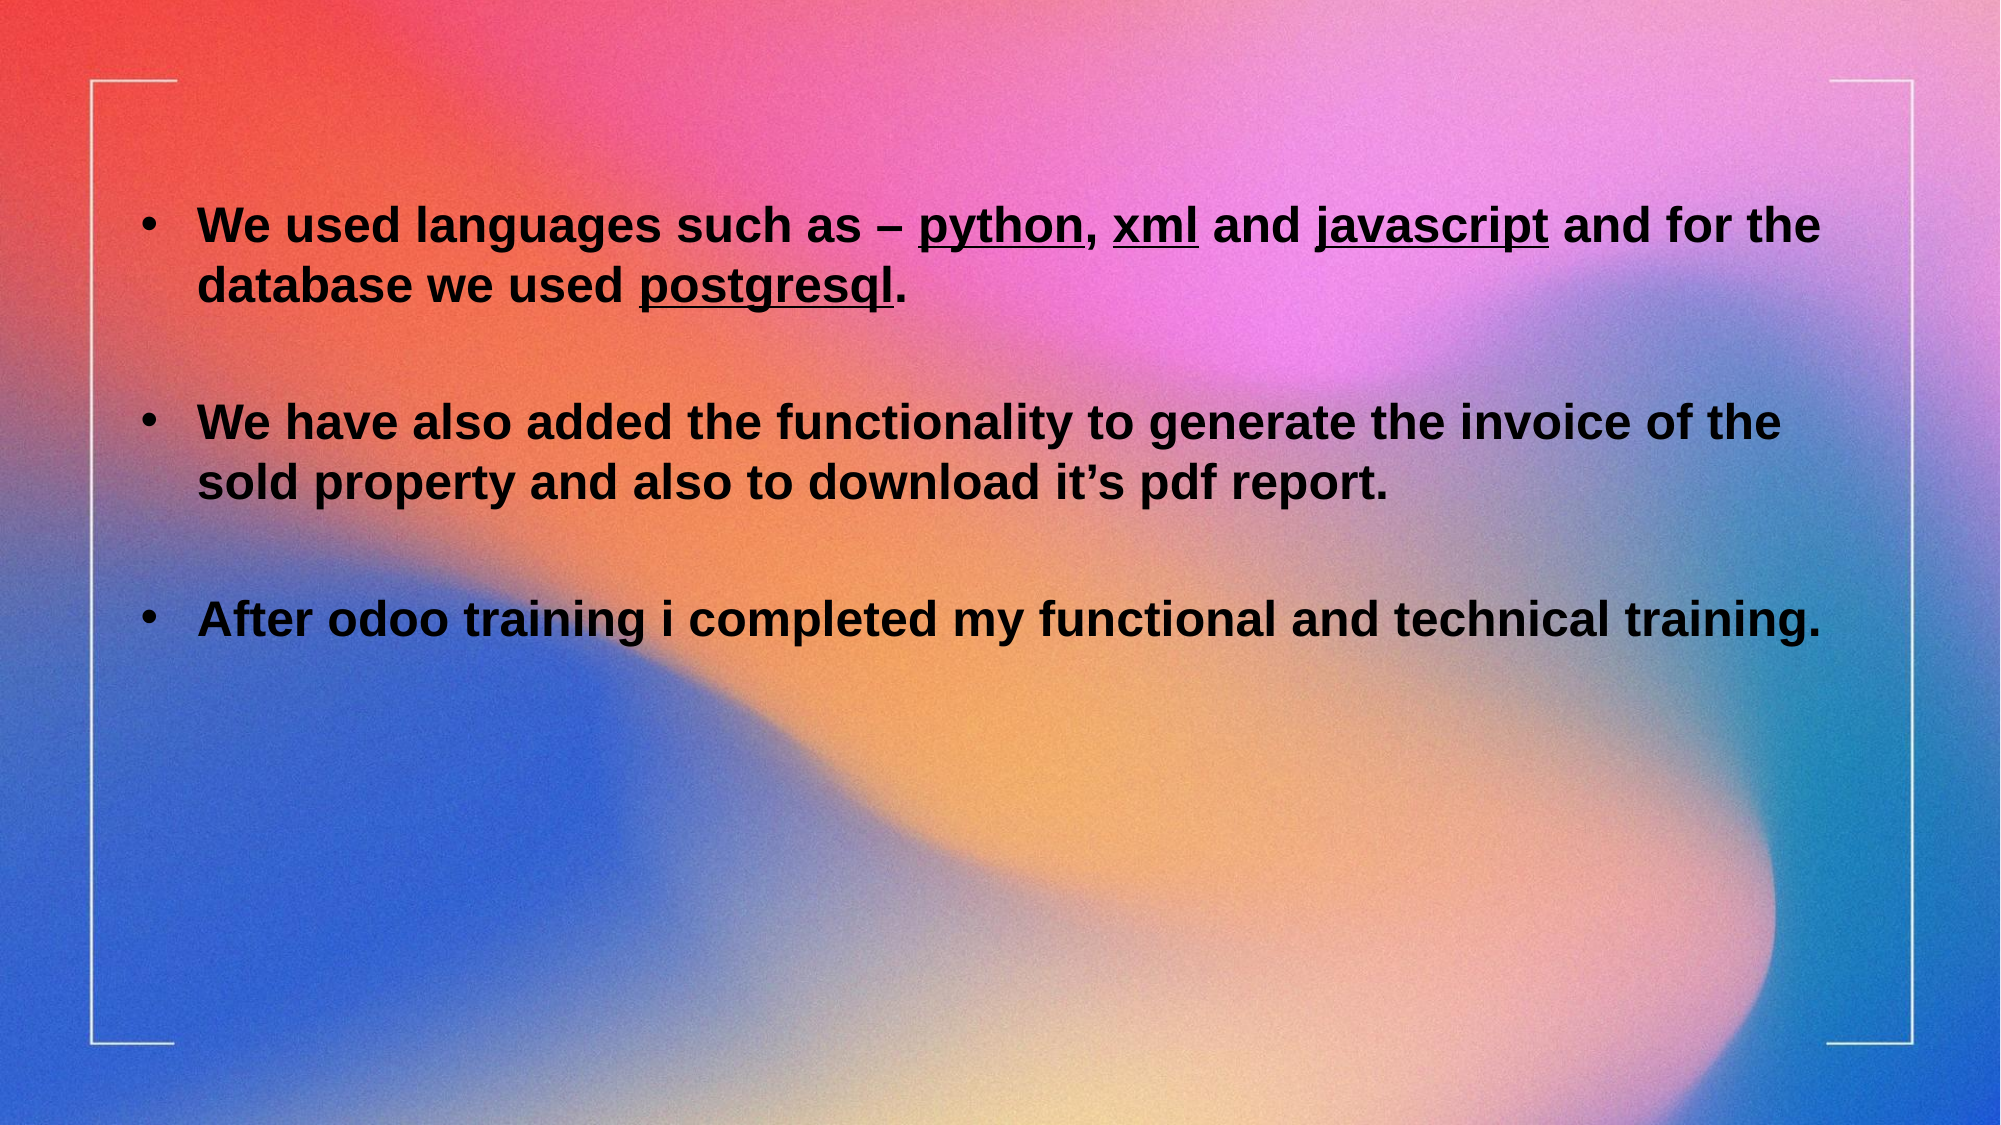

We used languages such as – python, xml and javascript and for the database we used postgresql.

We have also added the functionality to generate the invoice of the sold property and also to download it’s pdf report.

After odoo training i completed my functional and technical training.